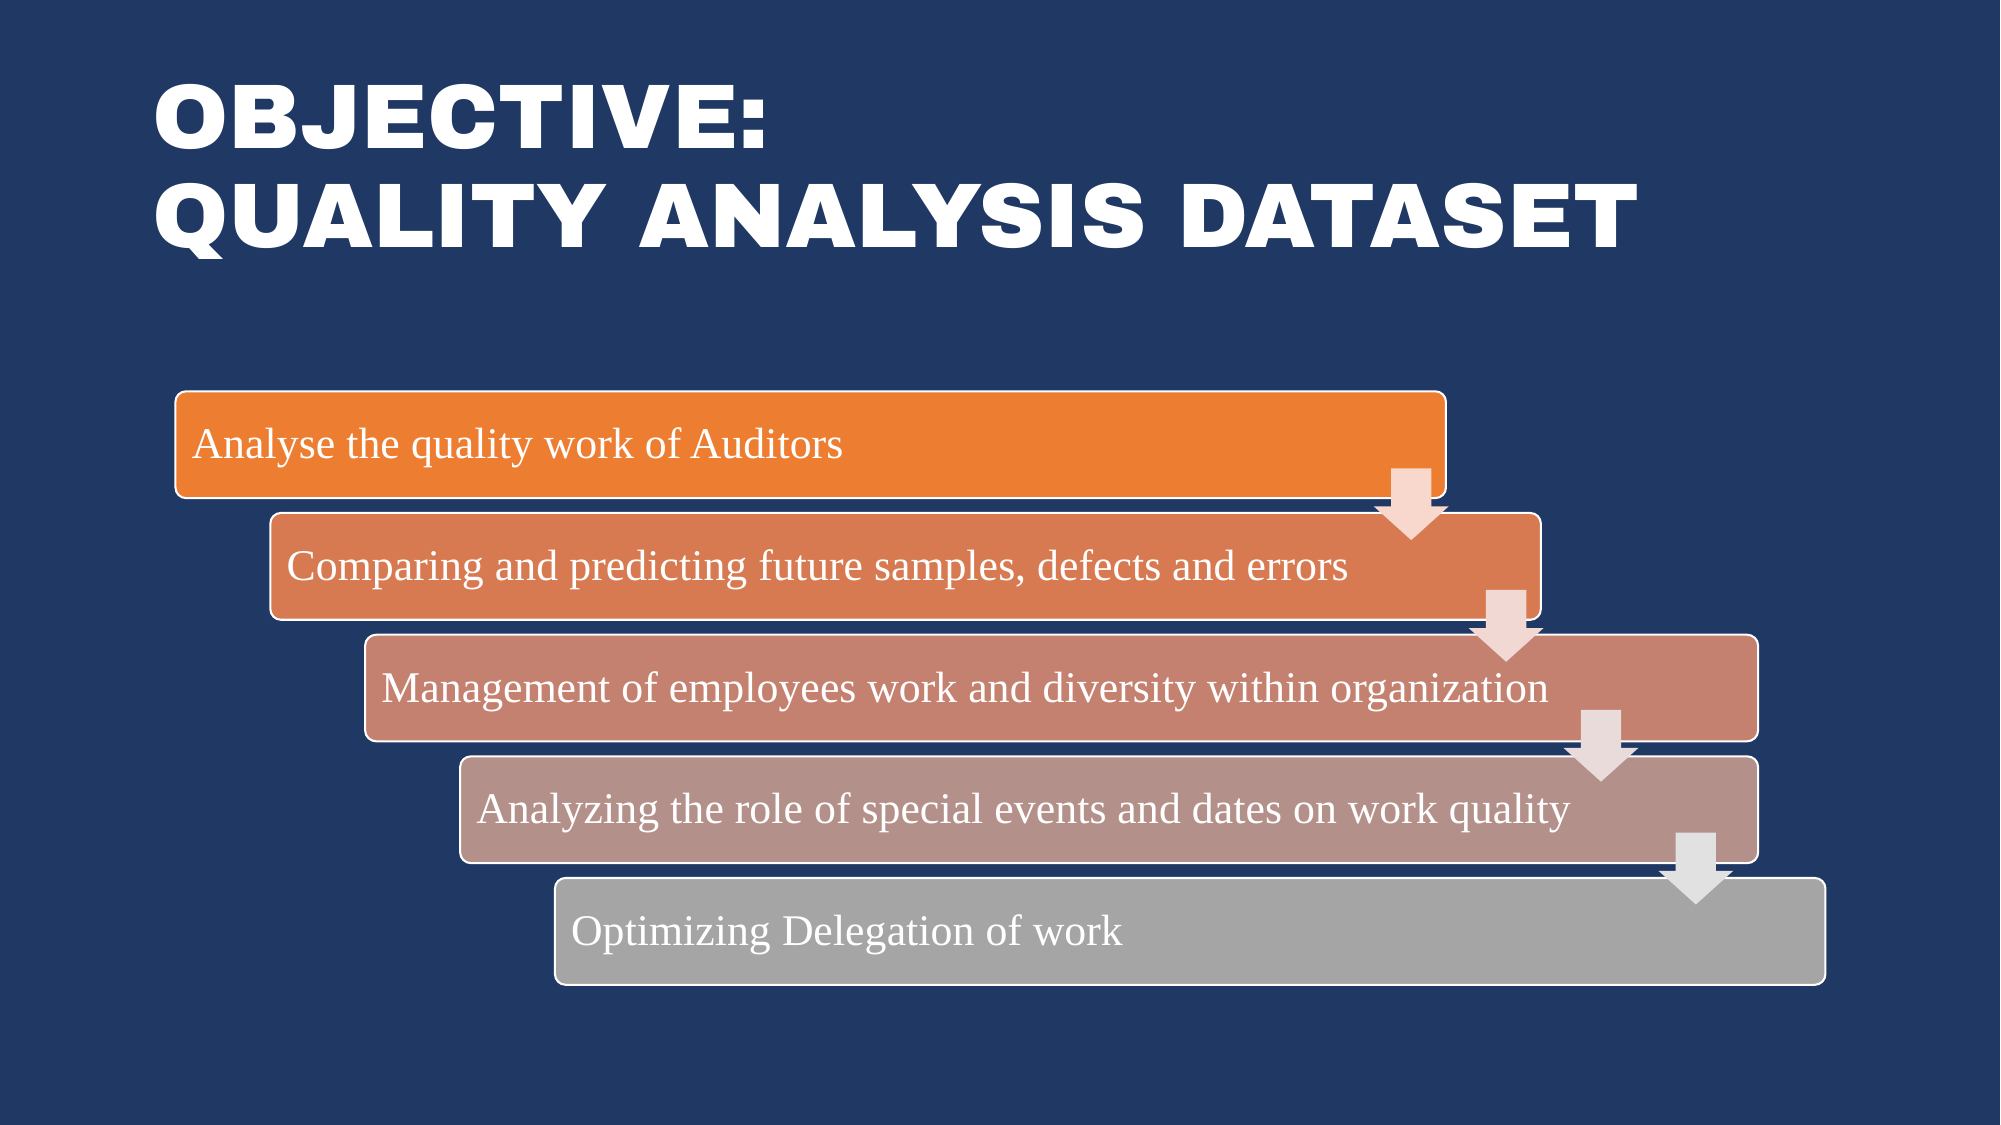

# OBJECTIVE: QUALITY ANALYSIS DATASET
Analyse the quality work of Auditors

Comparing and predicting future samples, defects and errors

Management of employees work and diversity within organization

Analyzing the role of special events and dates on work quality

Optimizing Delegation of work